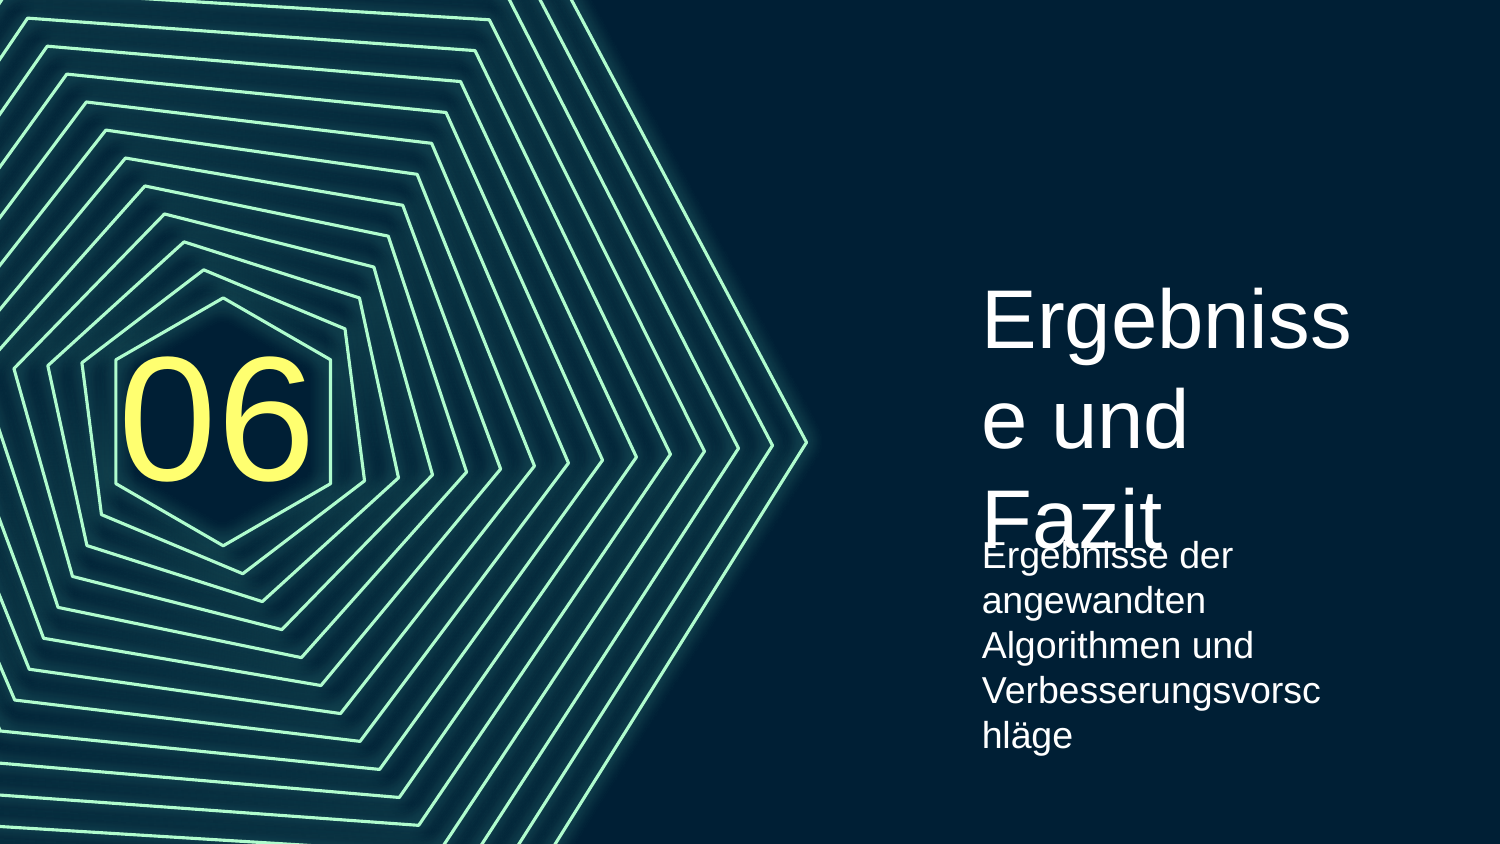

06
# Ergebnisse und Fazit
Ergebnisse der angewandten Algorithmen und Verbesserungsvorschläge